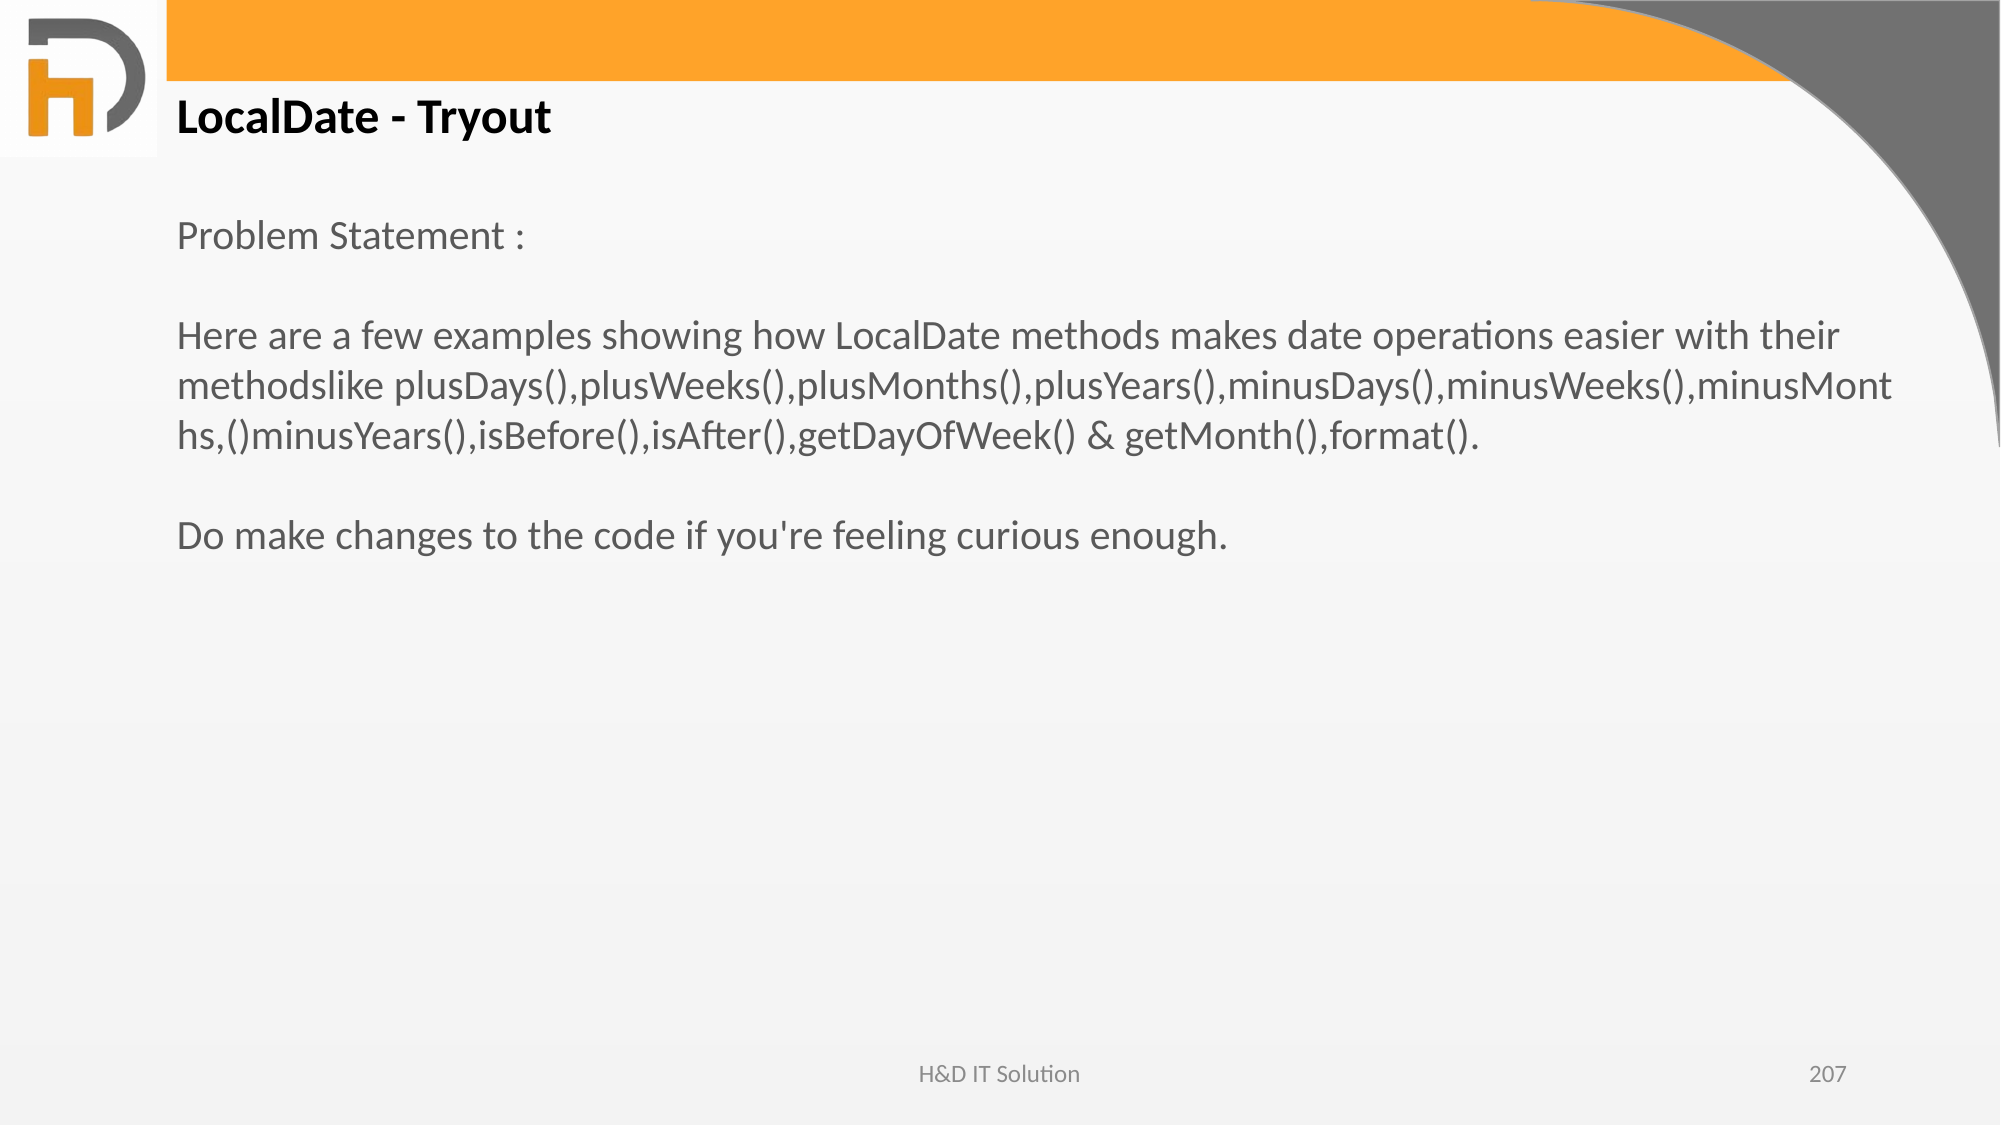

LocalDate - Tryout
Problem Statement :

Here are a few examples showing how LocalDate methods makes date operations easier with their methodslike plusDays(),plusWeeks(),plusMonths(),plusYears(),minusDays(),minusWeeks(),minusMonths,()minusYears(),isBefore(),isAfter(),getDayOfWeek() & getMonth(),format().
Do make changes to the code if you're feeling curious enough.
H&D IT Solution
207